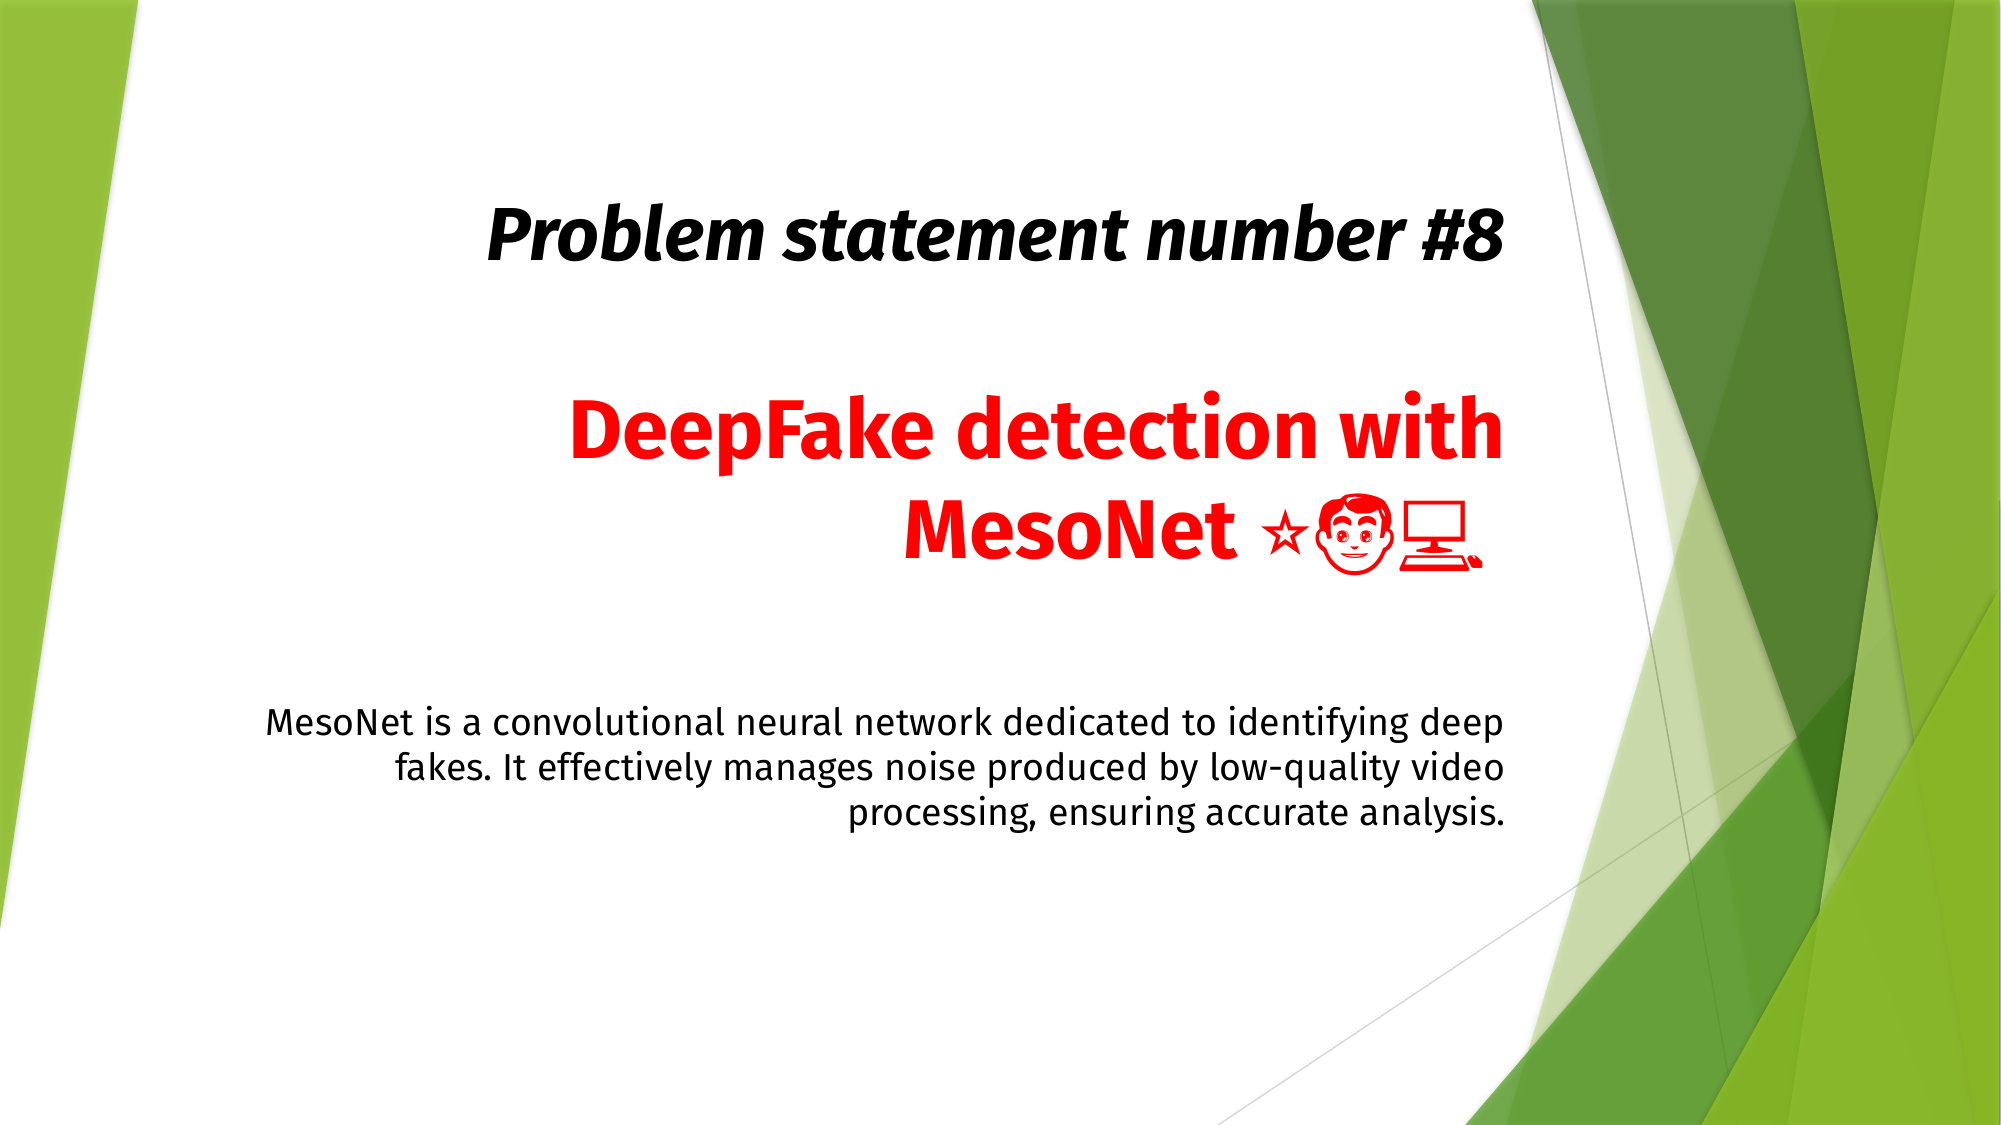

# Problem statement number #8 DeepFake detection with MesoNet ⭐👨‍💻
MesoNet is a convolutional neural network dedicated to identifying deep fakes. It effectively manages noise produced by low-quality video processing, ensuring accurate analysis.